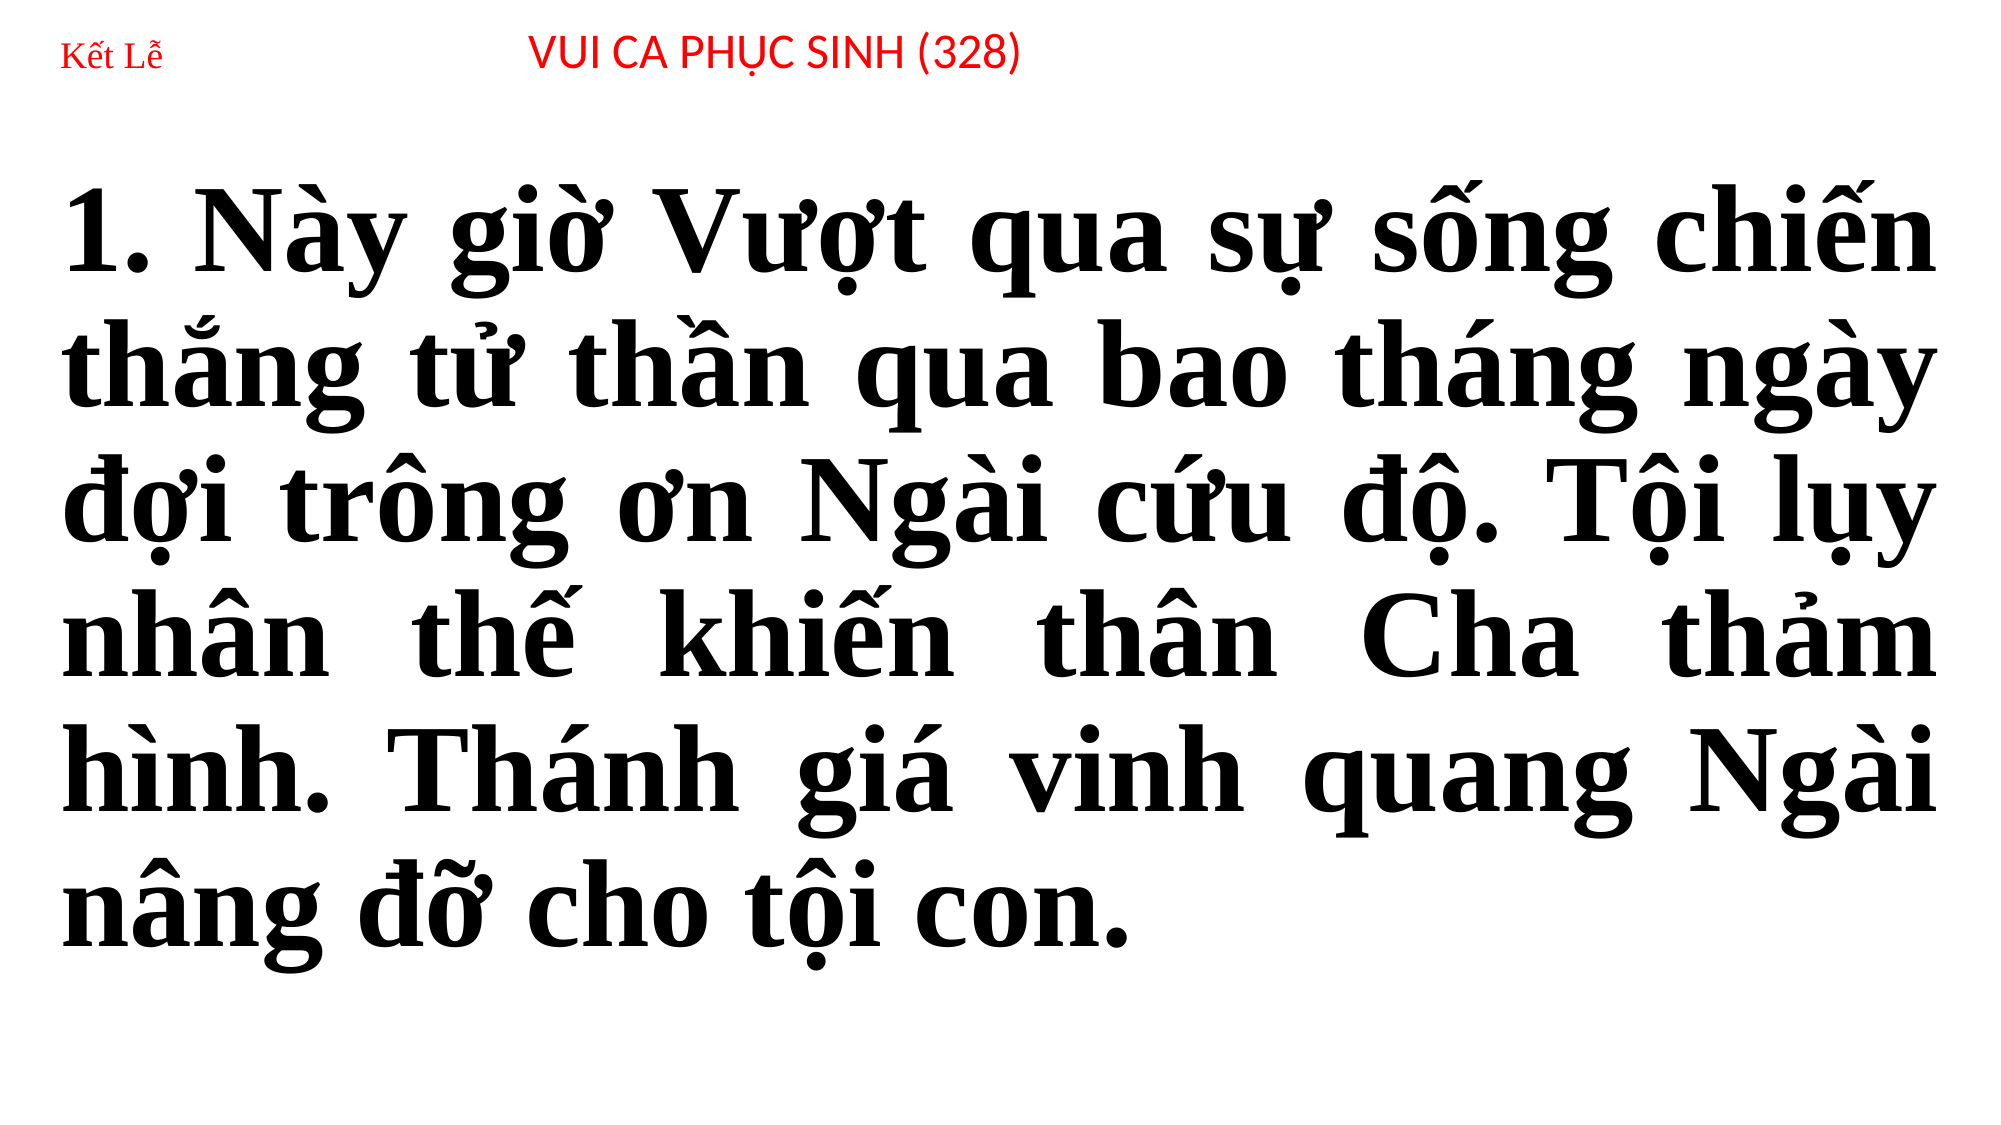

# Kết Lễ                            	  VUI CA PHỤC SINH (328)
1. Này giờ Vượt qua sự sống chiến thắng tử thần qua bao tháng ngày đợi trông ơn Ngài cứu độ. Tội lụy nhân thế khiến thân Cha thảm hình. Thánh giá vinh quang Ngài nâng đỡ cho tội con.